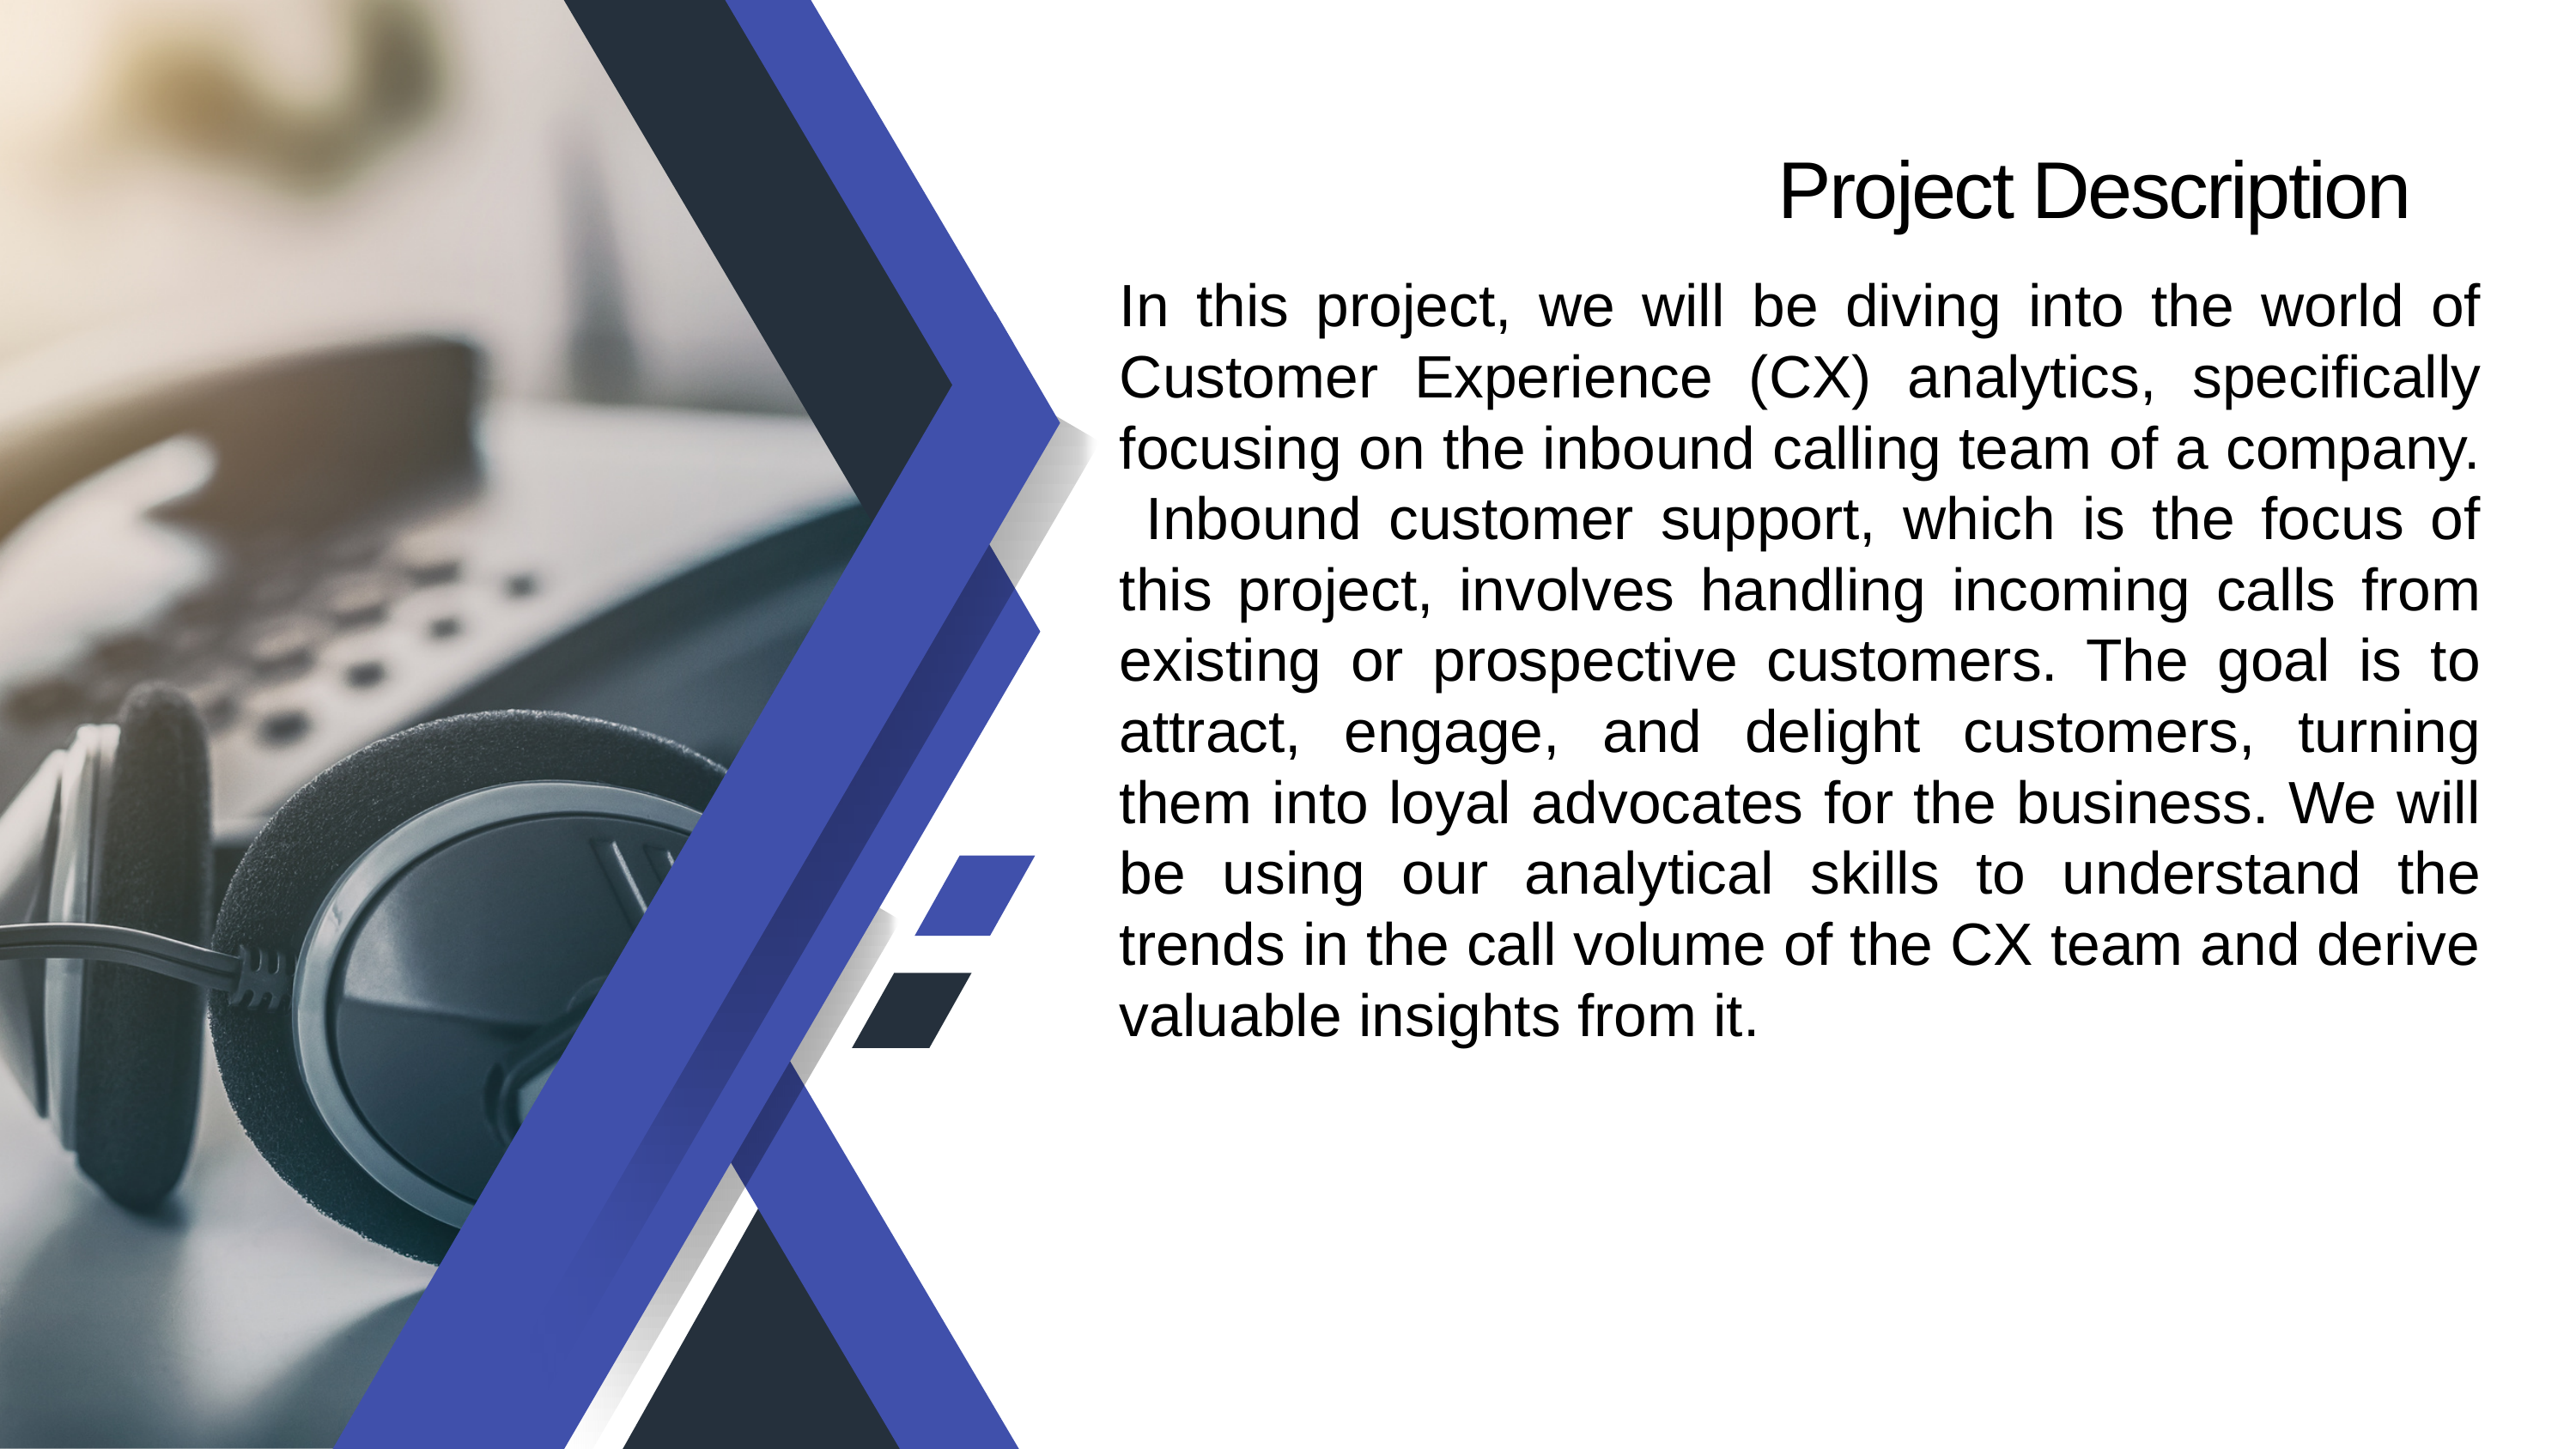

Project Description
In this project, we will be diving into the world of Customer Experience (CX) analytics, specifically focusing on the inbound calling team of a company.  Inbound customer support, which is the focus of this project, involves handling incoming calls from existing or prospective customers. The goal is to attract, engage, and delight customers, turning them into loyal advocates for the business. We will be using our analytical skills to understand the trends in the call volume of the CX team and derive valuable insights from it.